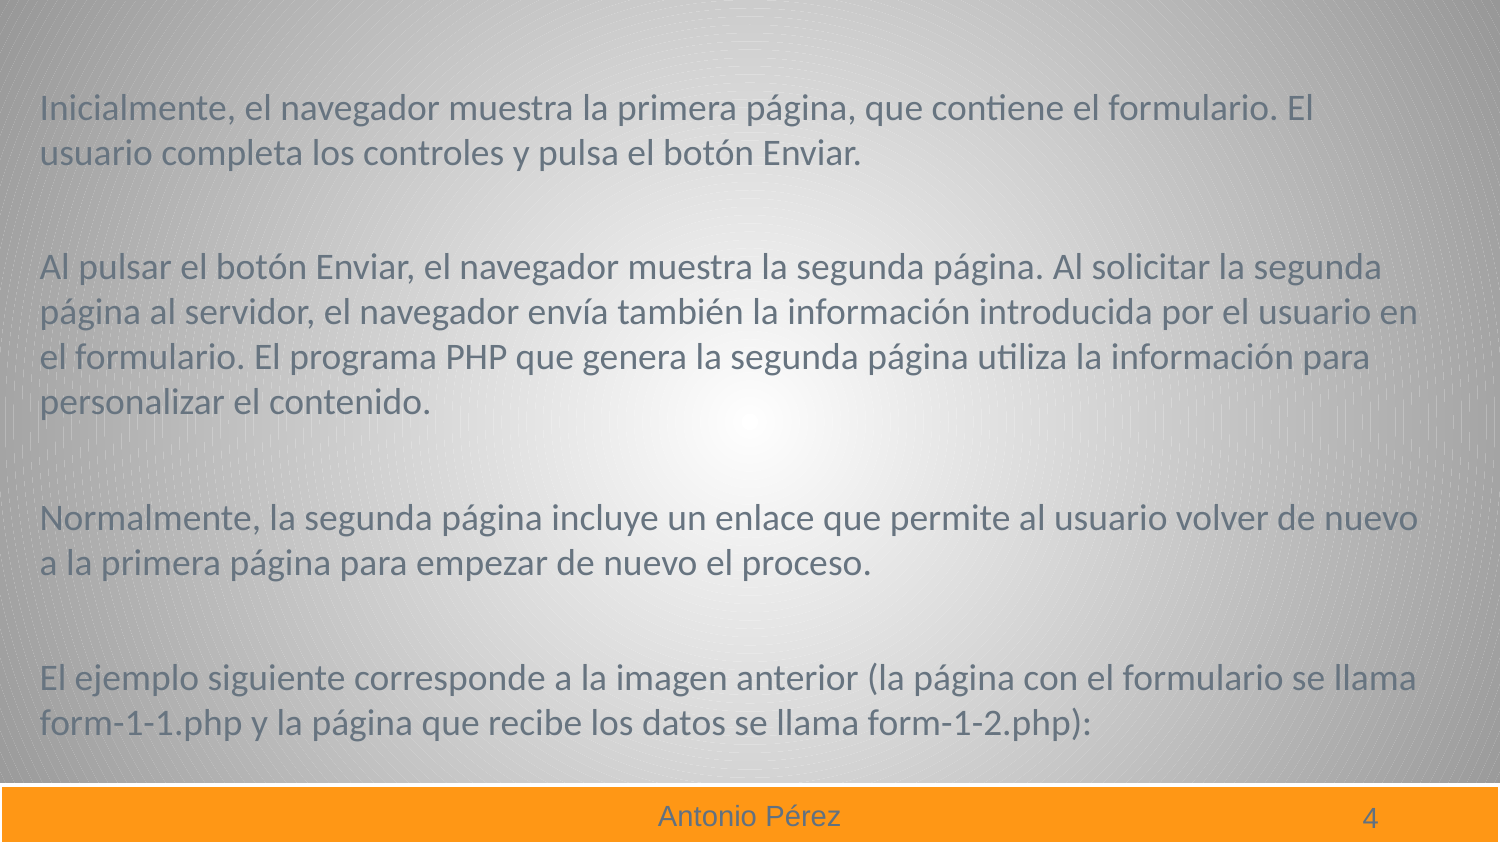

Inicialmente, el navegador muestra la primera página, que contiene el formulario. El usuario completa los controles y pulsa el botón Enviar.

Al pulsar el botón Enviar, el navegador muestra la segunda página. Al solicitar la segunda página al servidor, el navegador envía también la información introducida por el usuario en el formulario. El programa PHP que genera la segunda página utiliza la información para personalizar el contenido.

Normalmente, la segunda página incluye un enlace que permite al usuario volver de nuevo a la primera página para empezar de nuevo el proceso.

El ejemplo siguiente corresponde a la imagen anterior (la página con el formulario se llama form-1-1.php y la página que recibe los datos se llama form-1-2.php):
4